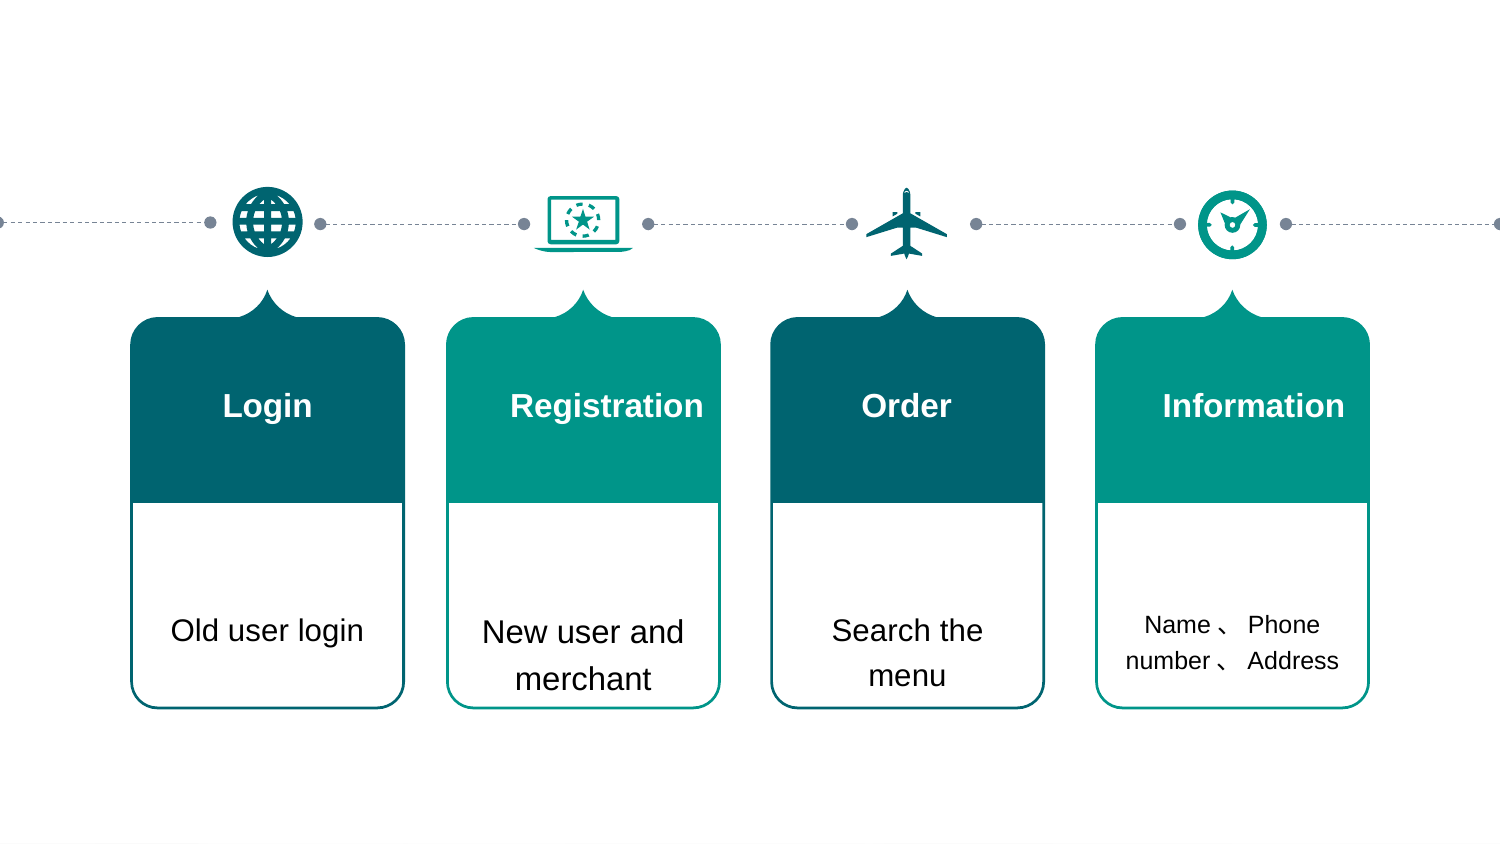

Old user login
Login
New user and merchant
Registration
Search the menu
Order
Name、Phone number、Address
Information